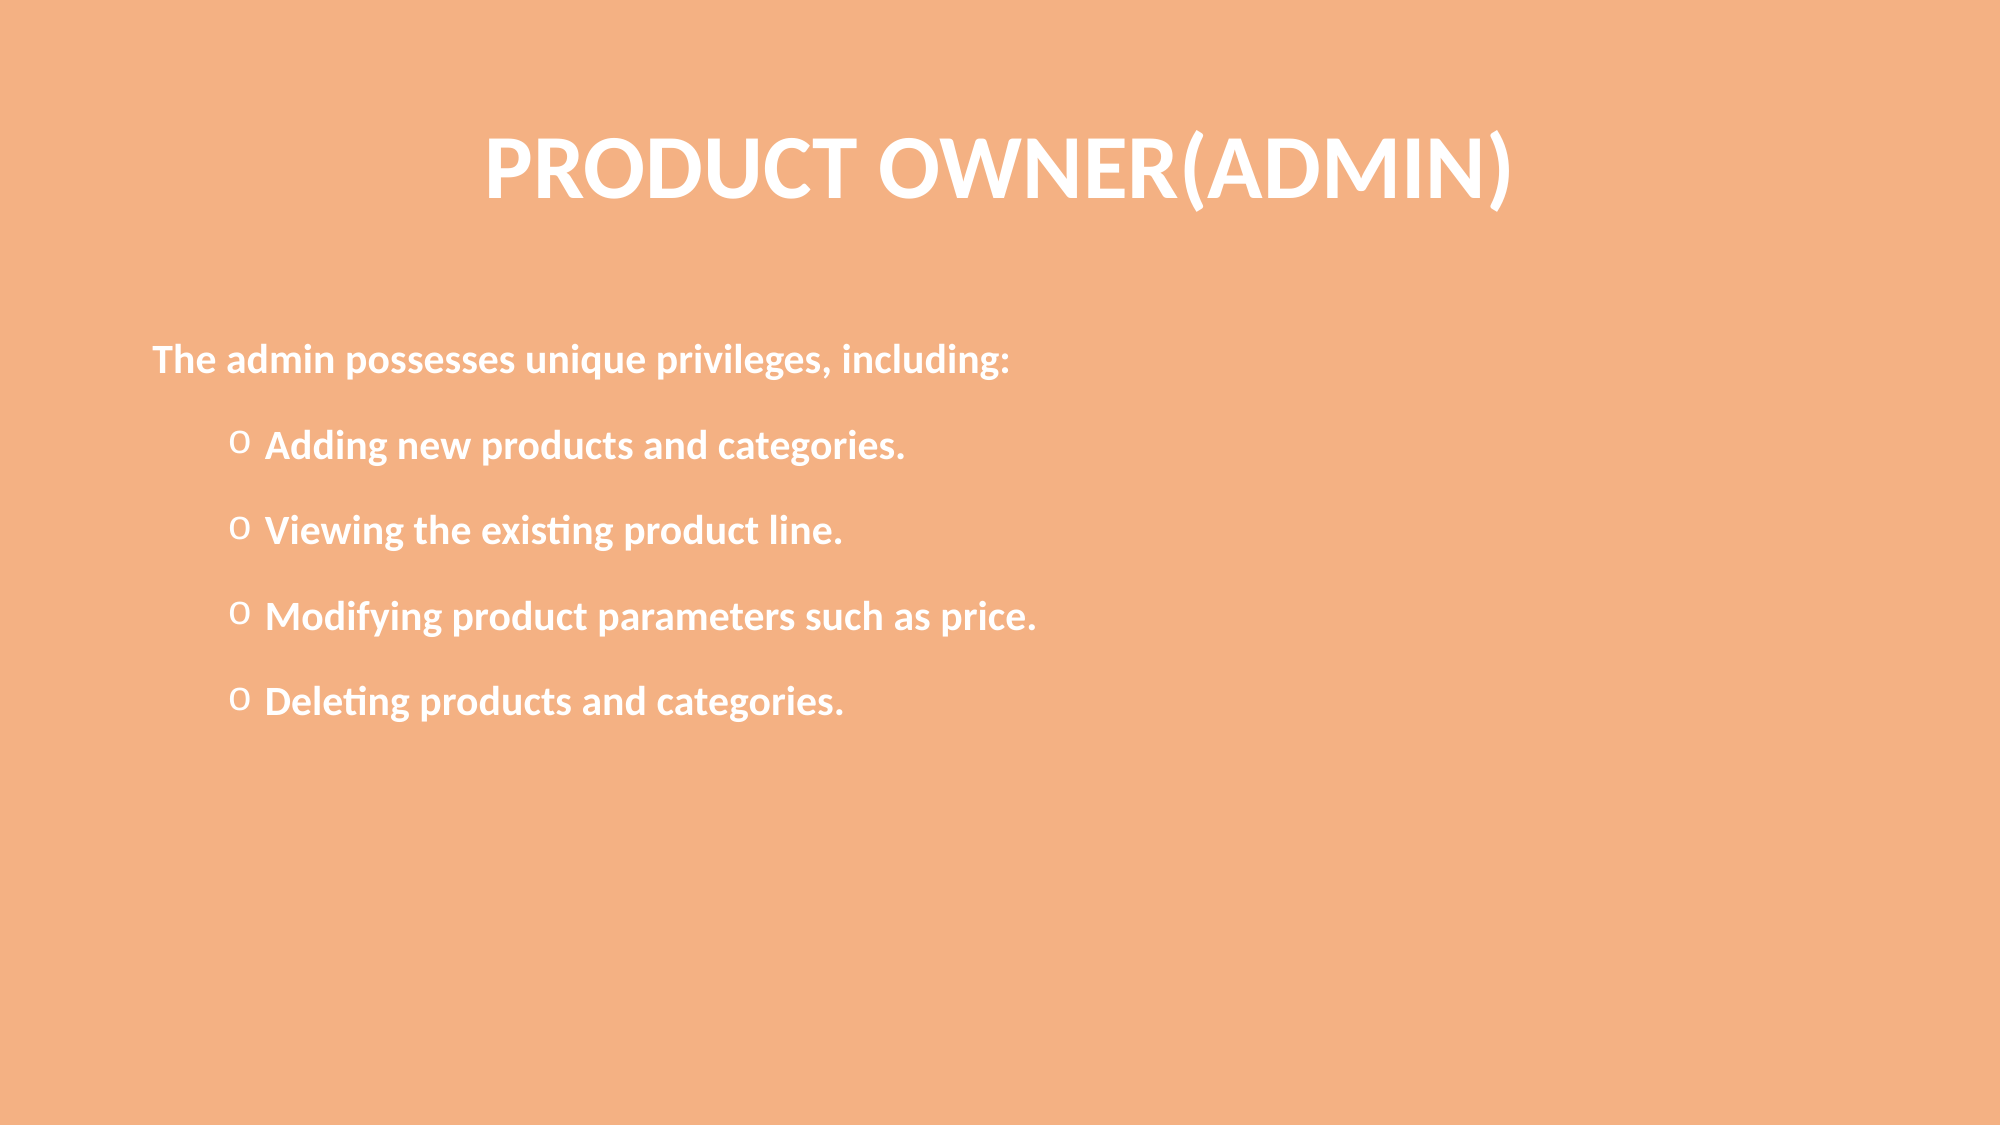

# PRODUCT OWNER(ADMIN)
The admin possesses unique privileges, including:
Adding new products and categories.
Viewing the existing product line.
Modifying product parameters such as price.
Deleting products and categories.